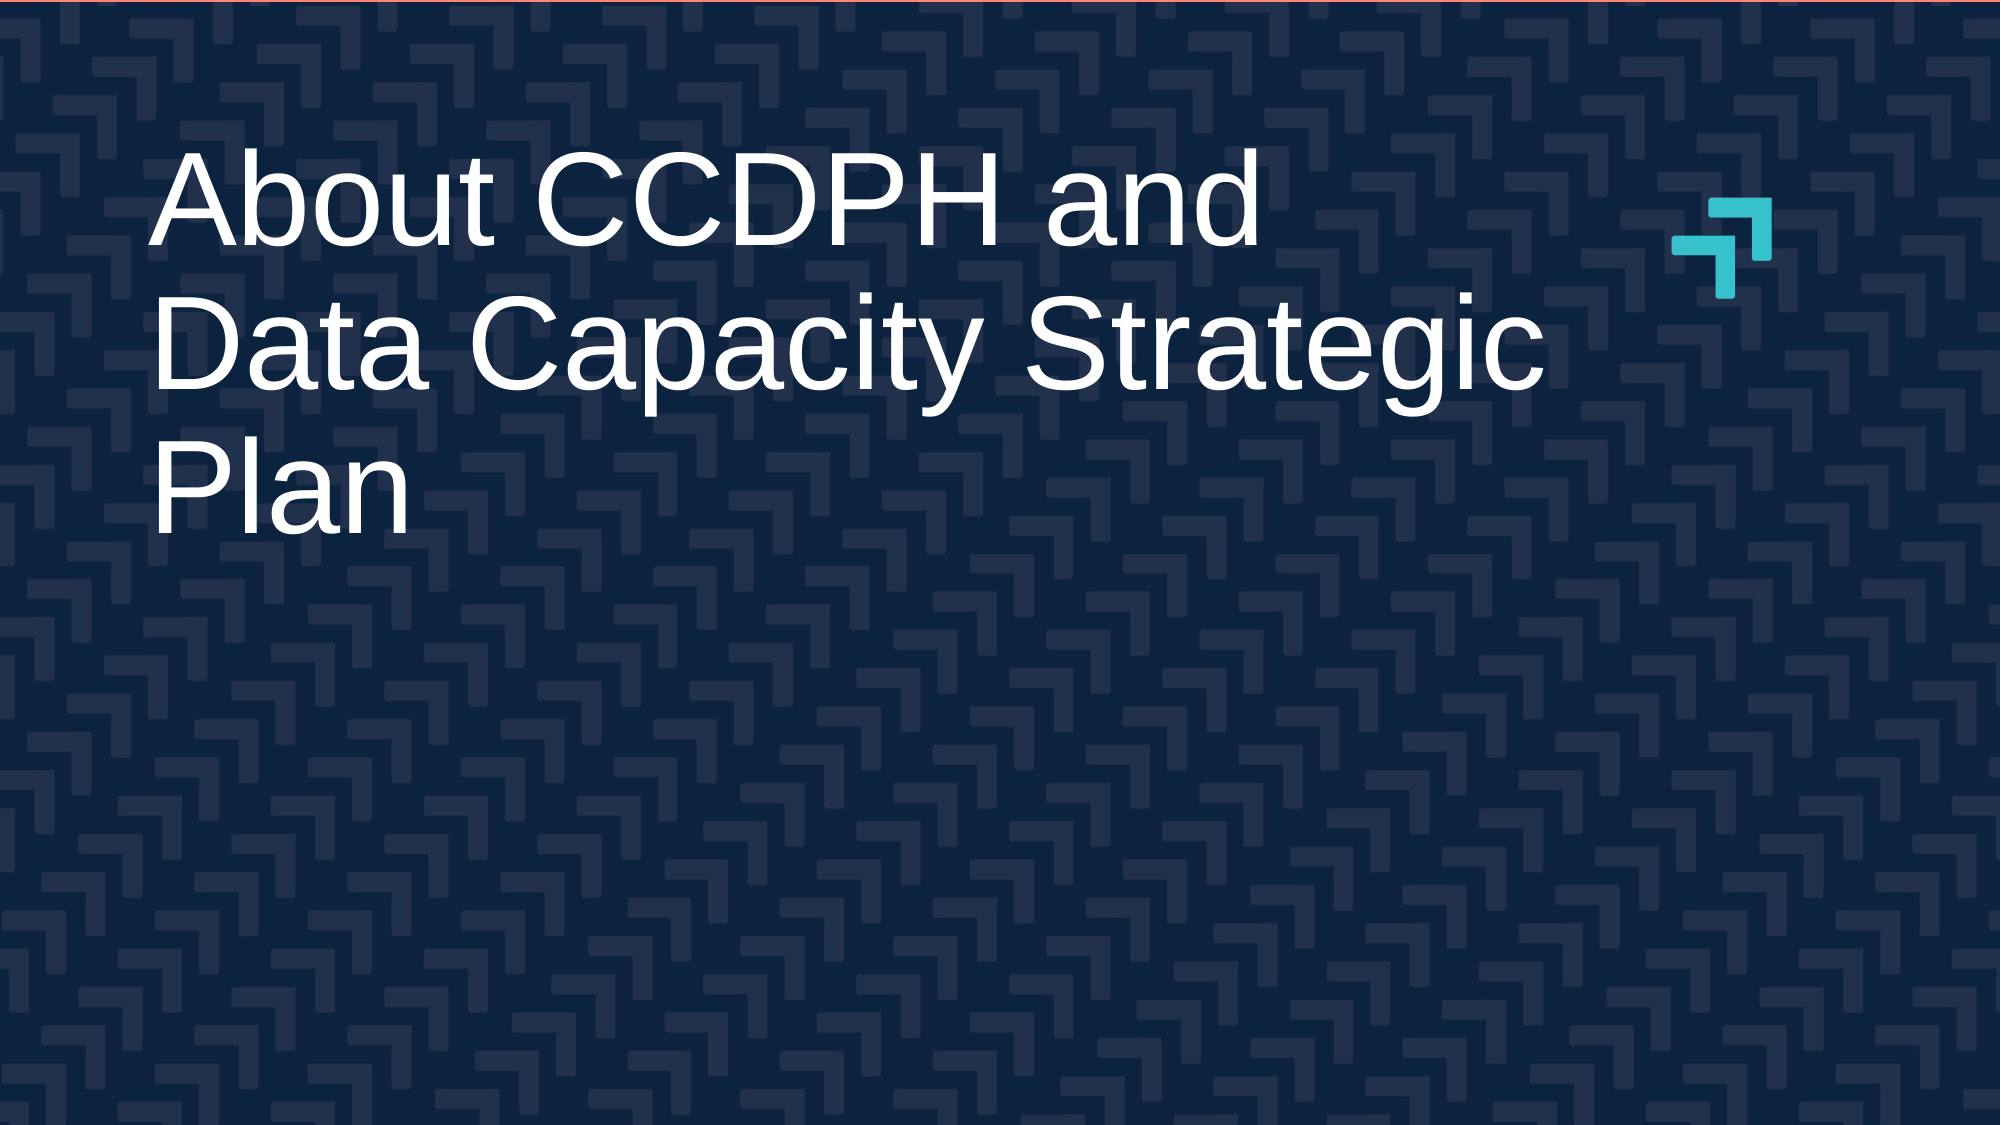

# About CCDPH and Data Capacity Strategic Plan